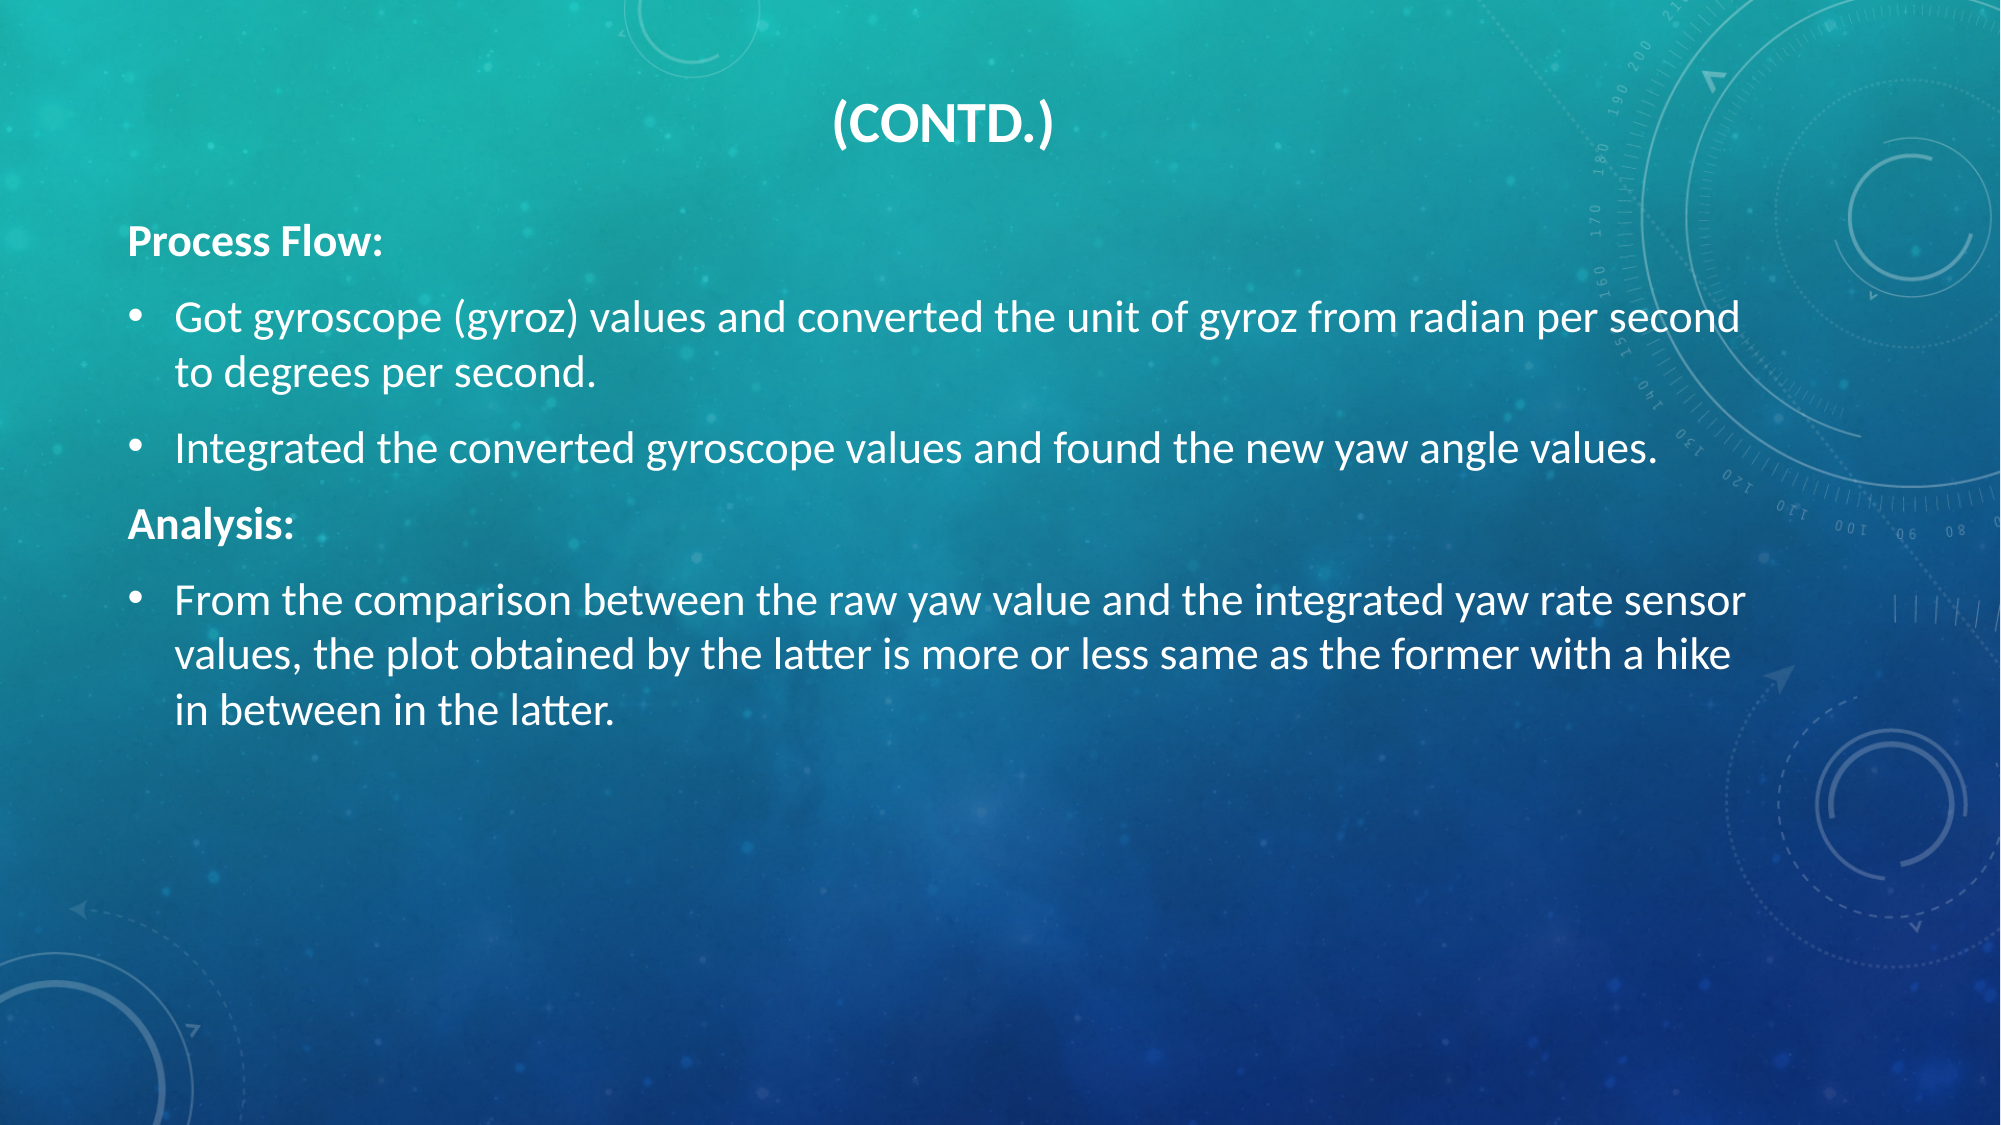

# (contd.)
Process Flow:
Got gyroscope (gyroz) values and converted the unit of gyroz from radian per second to degrees per second.
Integrated the converted gyroscope values and found the new yaw angle values.
Analysis:
From the comparison between the raw yaw value and the integrated yaw rate sensor values, the plot obtained by the latter is more or less same as the former with a hike in between in the latter.